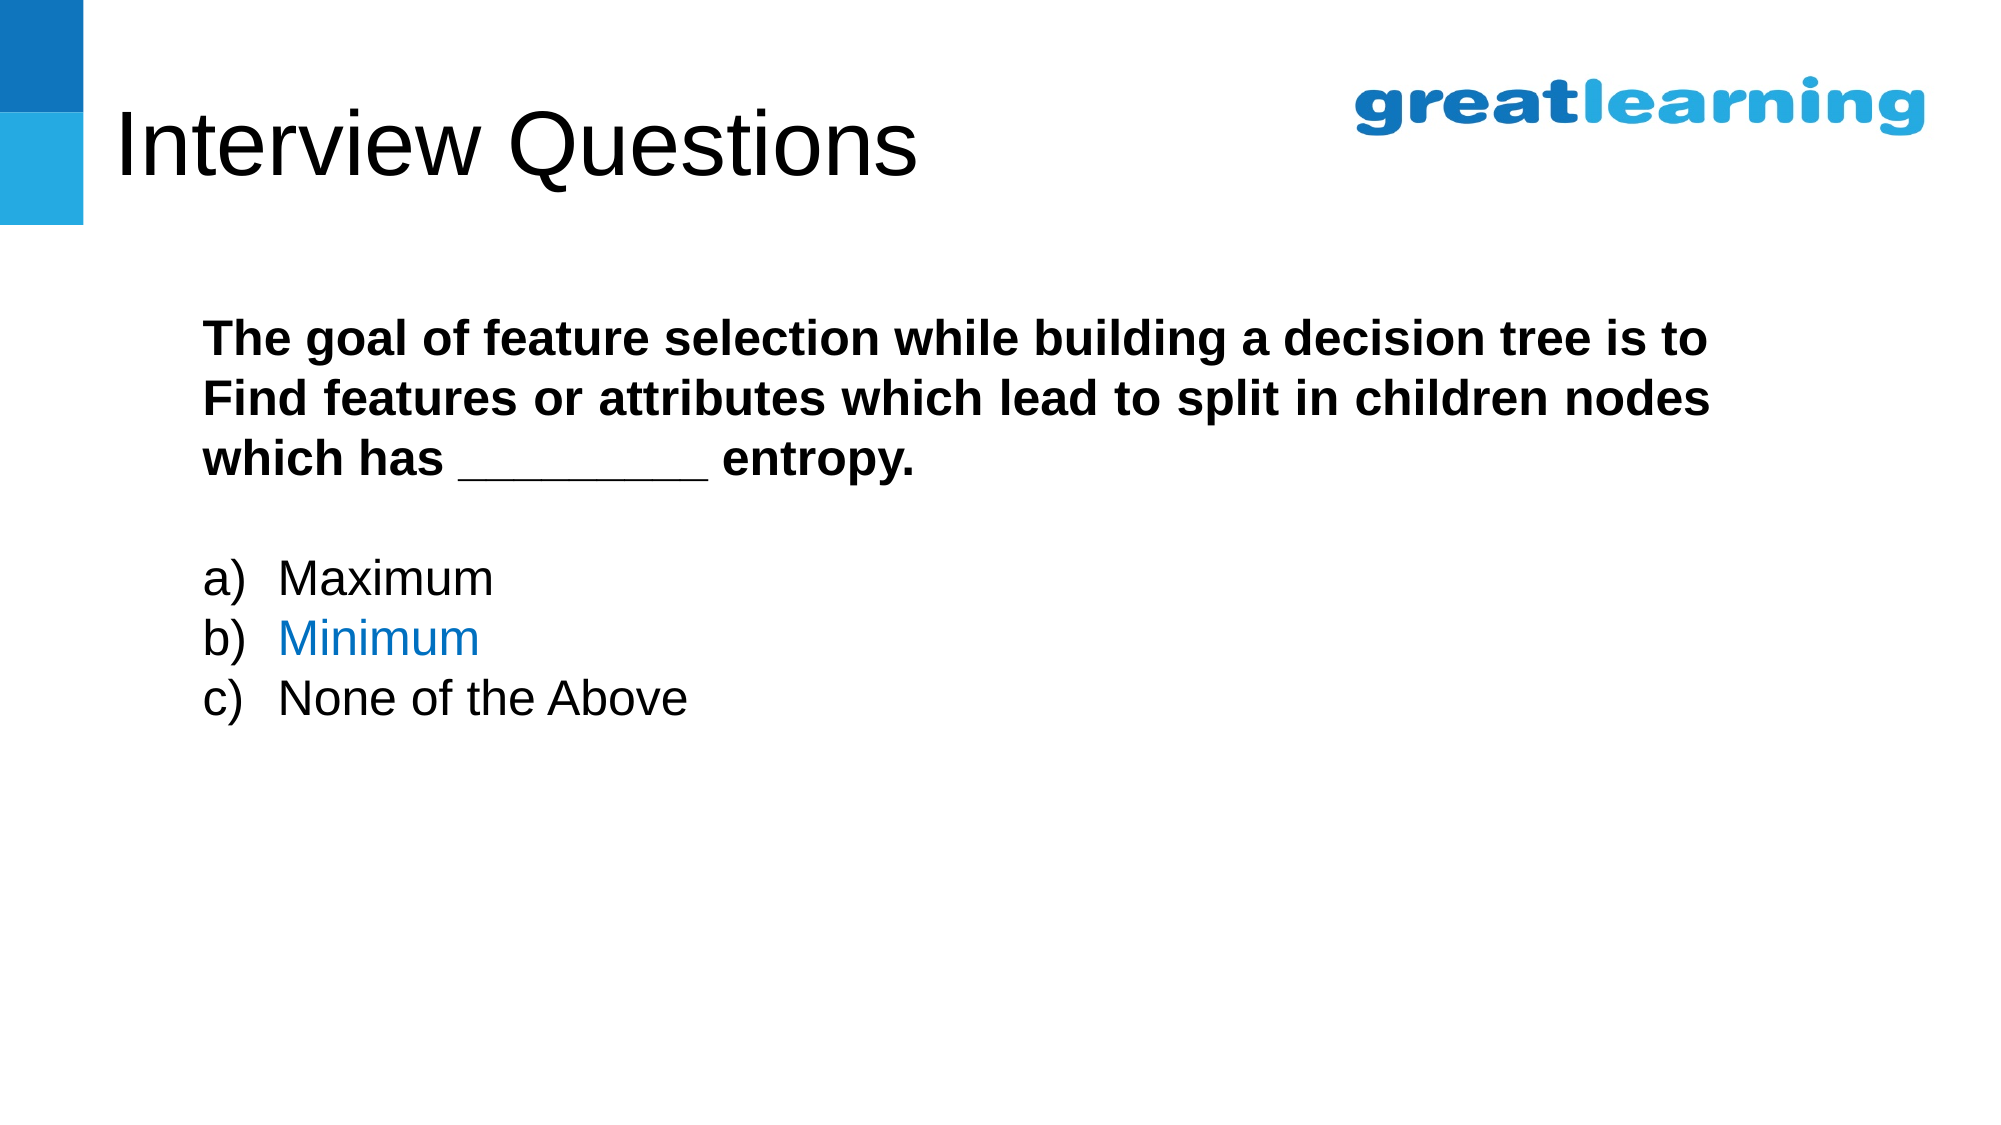

# Interview Questions
The goal of feature selection while building a decision tree is to
Find features or attributes which lead to split in children nodes which has _________ entropy.

Maximum
Minimum
None of the Above